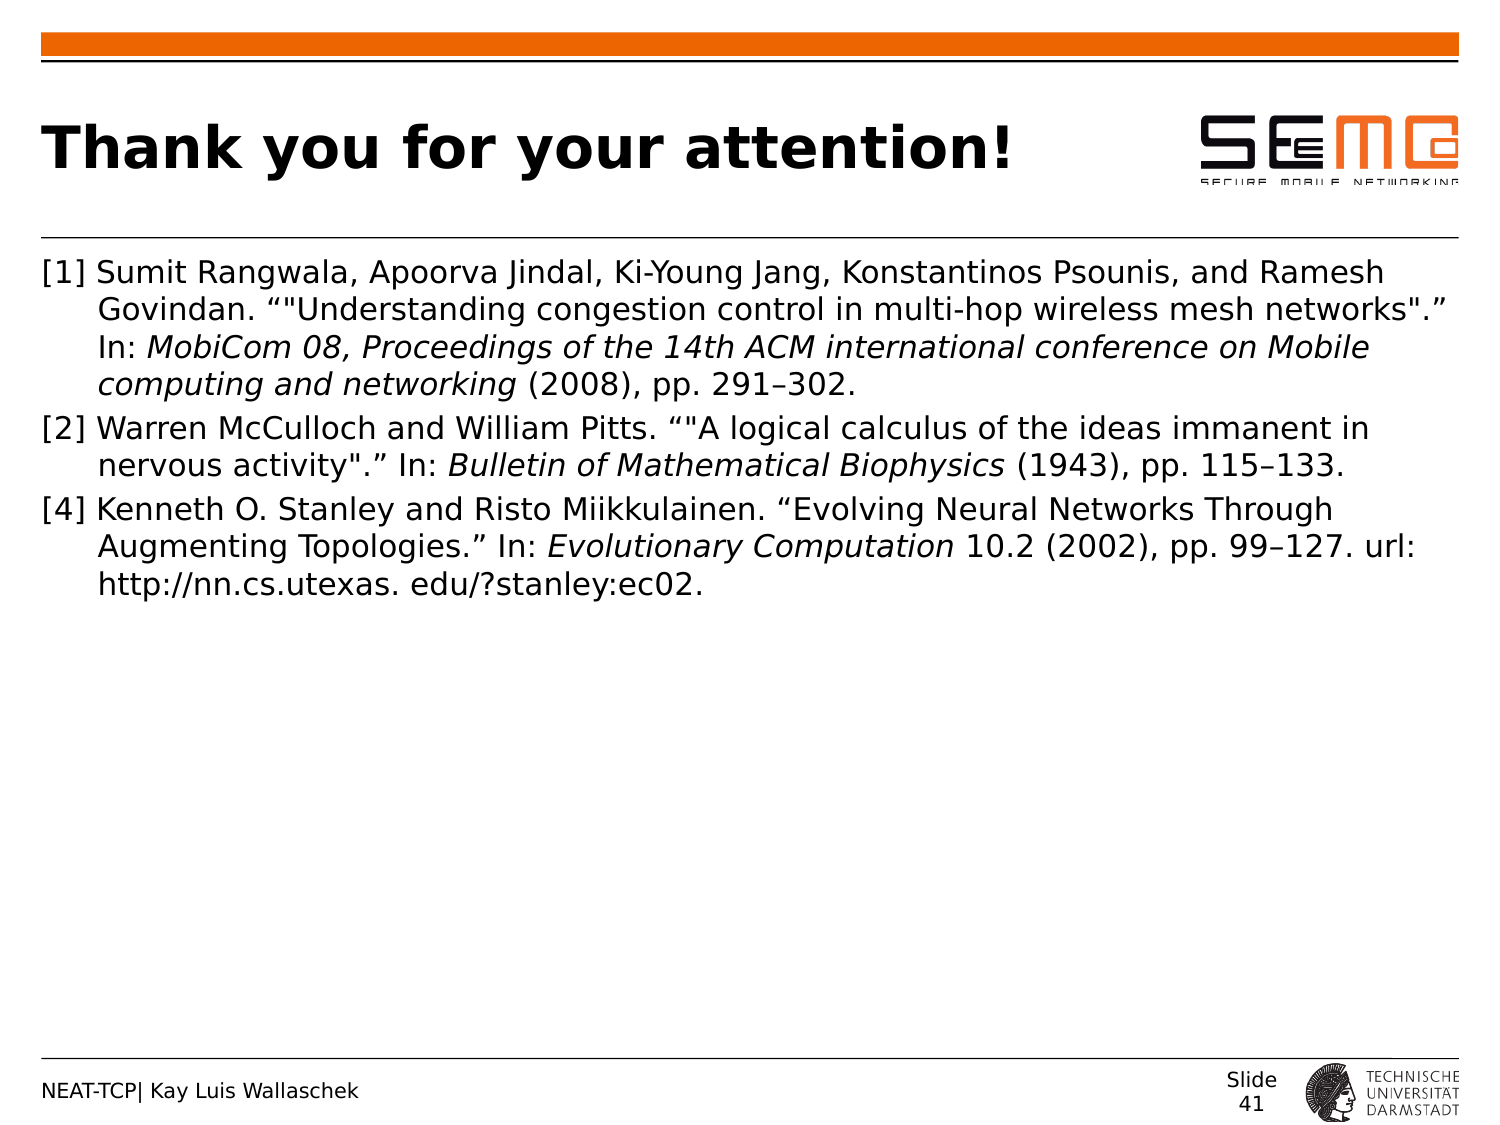

# Thank you for your attention!
[1] Sumit Rangwala, Apoorva Jindal, Ki-Young Jang, Konstantinos Psounis, and Ramesh Govindan. “"Understanding congestion control in multi-hop wireless mesh networks".” In: MobiCom 08, Proceedings of the 14th ACM international conference on Mobile computing and networking (2008), pp. 291–302.
[2] Warren McCulloch and William Pitts. “"A logical calculus of the ideas immanent in nervous activity".” In: Bulletin of Mathematical Biophysics (1943), pp. 115–133.
[4] Kenneth O. Stanley and Risto Miikkulainen. “Evolving Neural Networks Through Augmenting Topologies.” In: Evolutionary Computation 10.2 (2002), pp. 99–127. url: http://nn.cs.utexas. edu/?stanley:ec02.